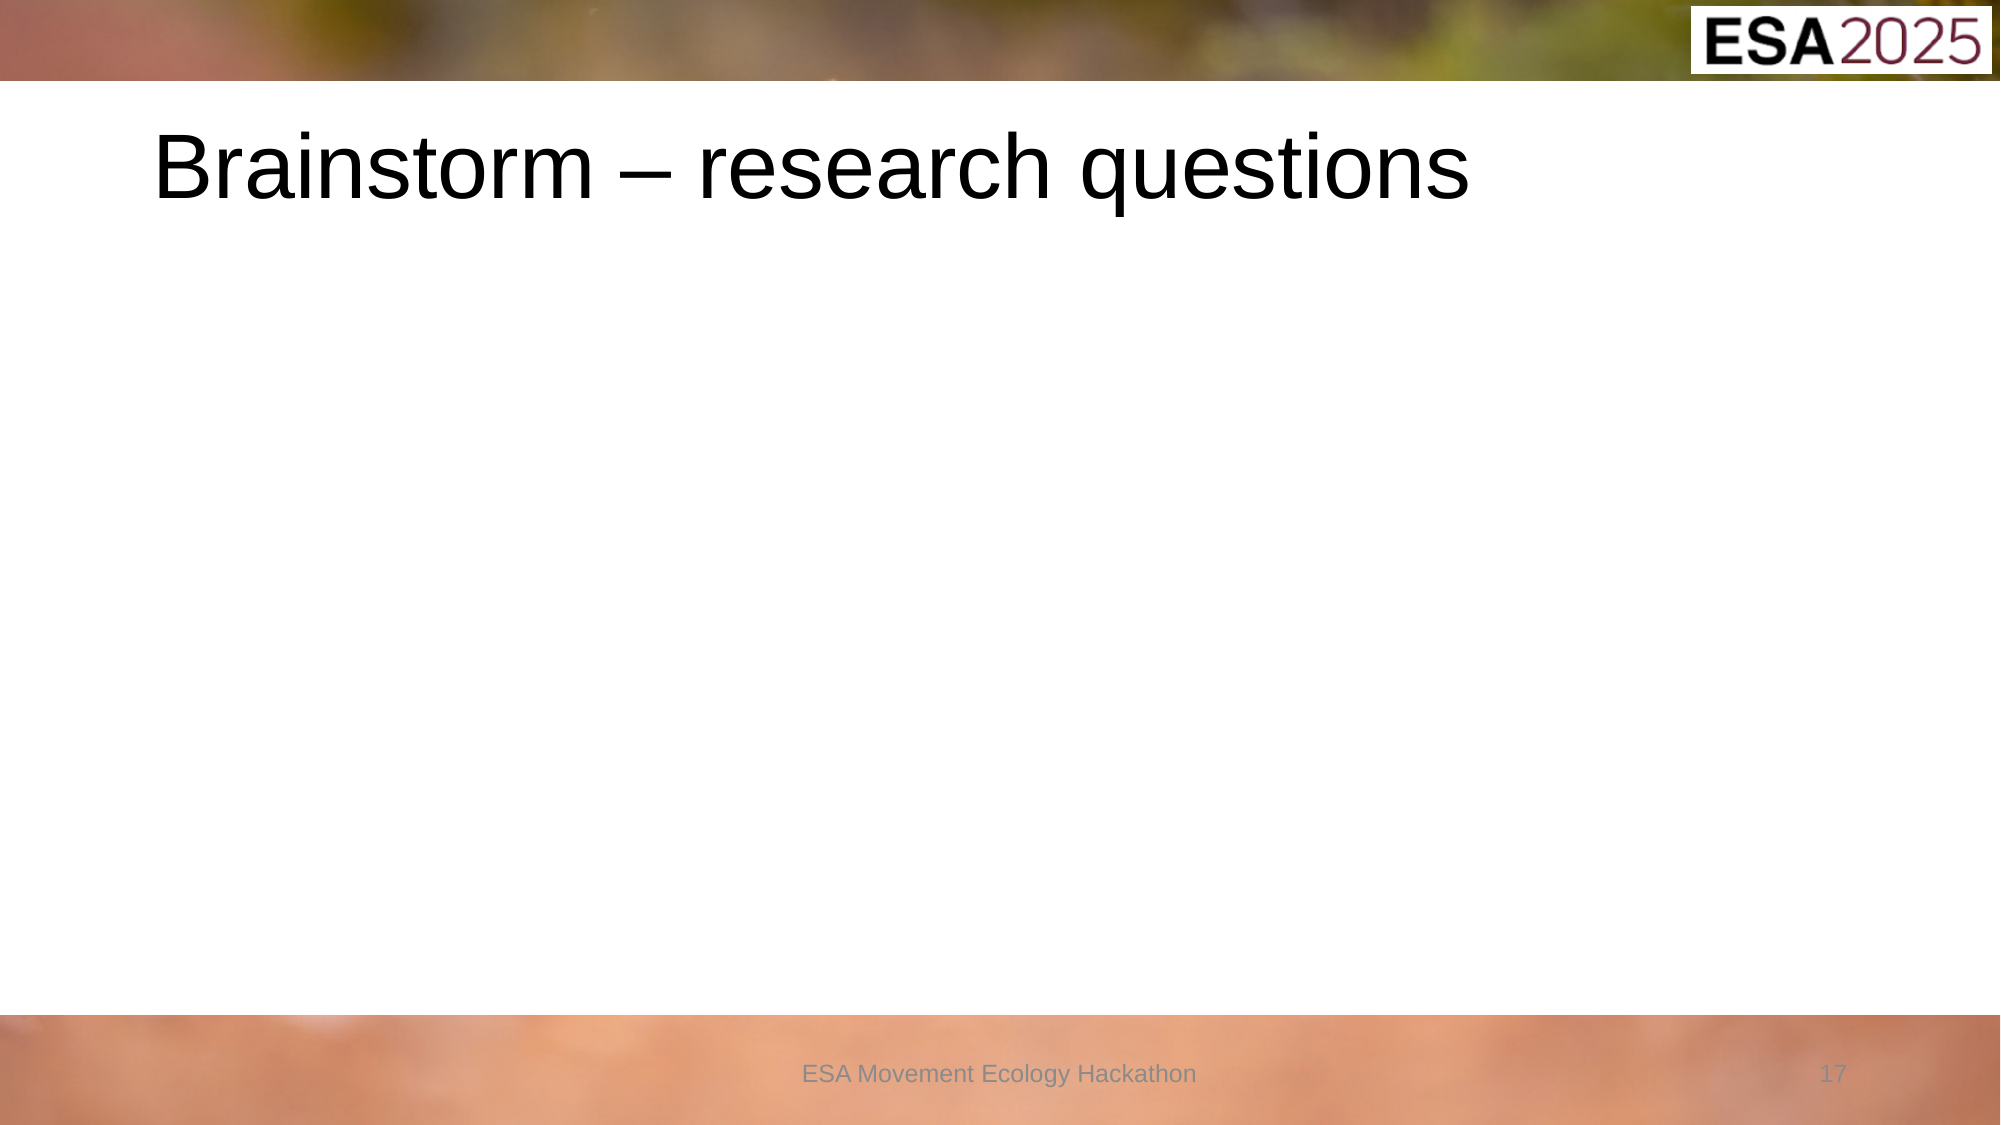

# Brainstorm – research questions
ESA Movement Ecology Hackathon
17